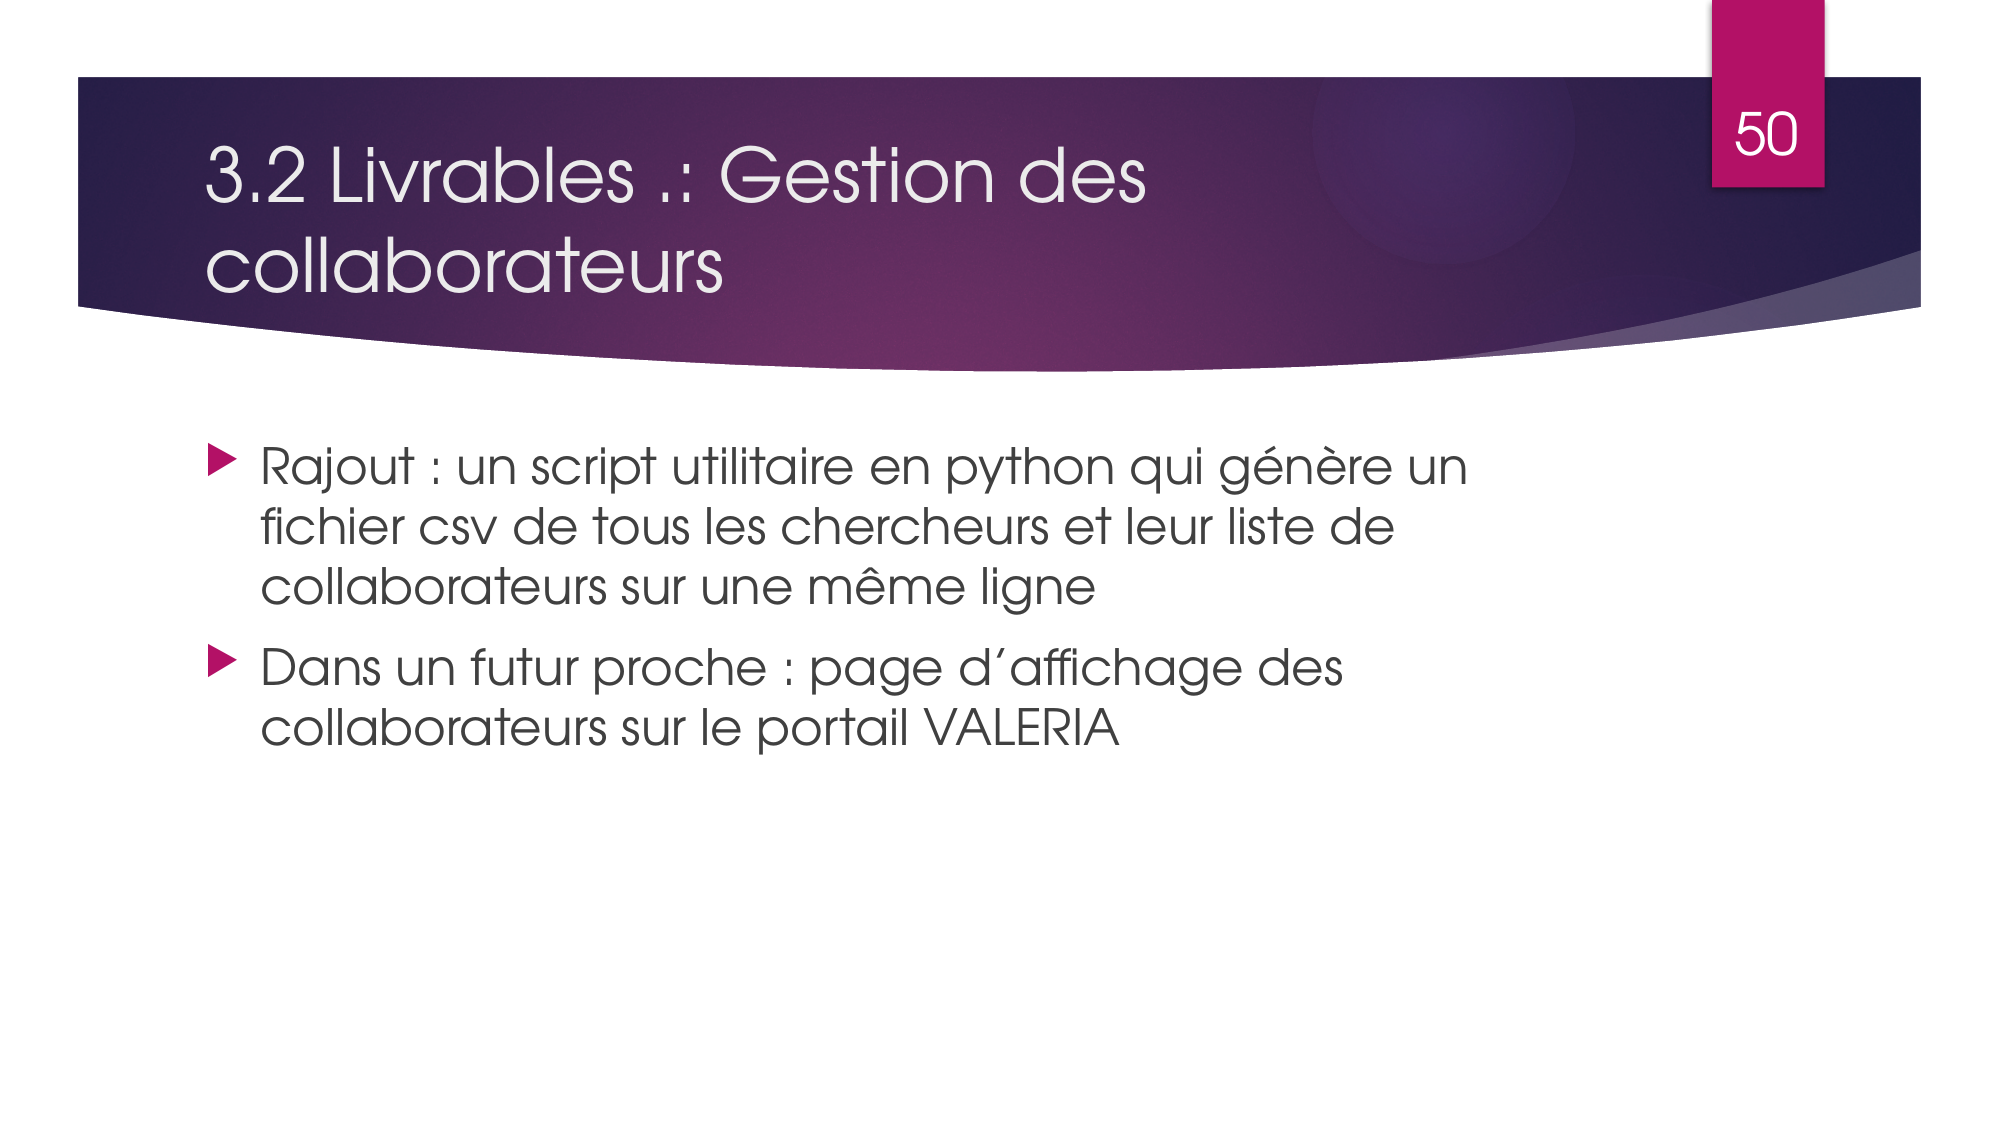

50
# 3.2 Livrables .: Gestion des collaborateurs
Rajout : un script utilitaire en python qui génère un fichier csv de tous les chercheurs et leur liste de collaborateurs sur une même ligne
Dans un futur proche : page d’affichage des collaborateurs sur le portail VALERIA